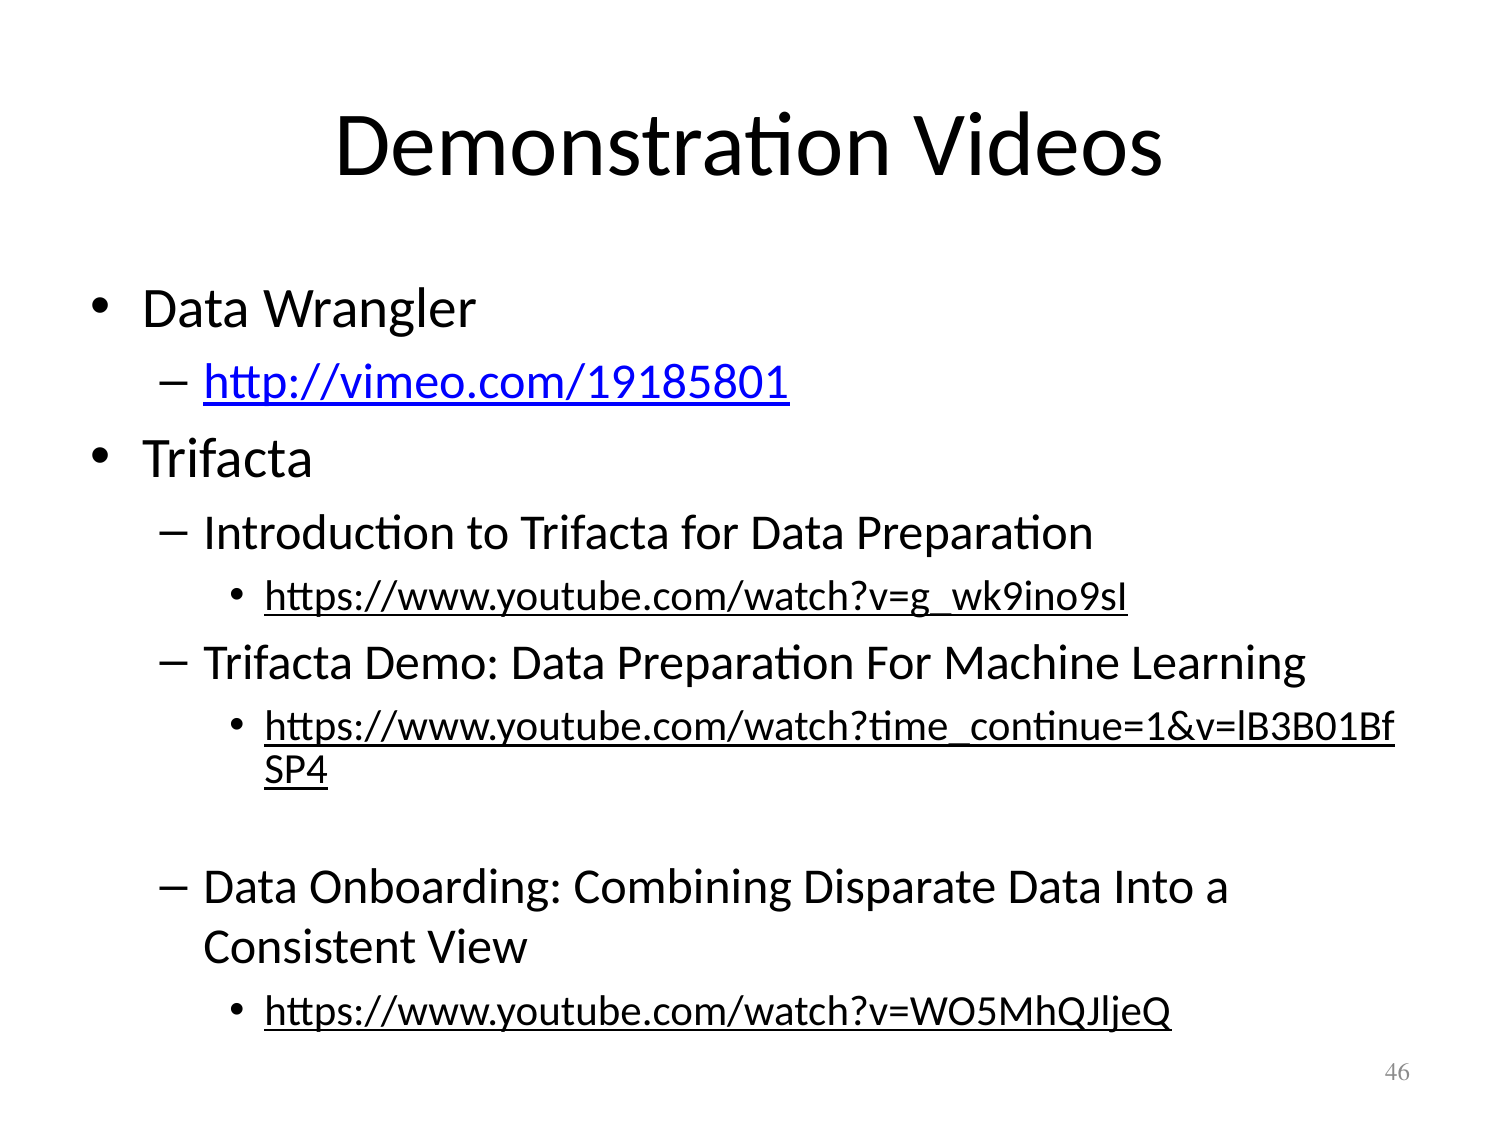

# Demonstration Videos
Data Wrangler
http://vimeo.com/19185801
Trifacta
Introduction to Trifacta for Data Preparation
https://www.youtube.com/watch?v=g_wk9ino9sI
Trifacta Demo: Data Preparation For Machine Learning
https://www.youtube.com/watch?time_continue=1&v=lB3B01BfSP4
Data Onboarding: Combining Disparate Data Into a Consistent View
https://www.youtube.com/watch?v=WO5MhQJljeQ
46